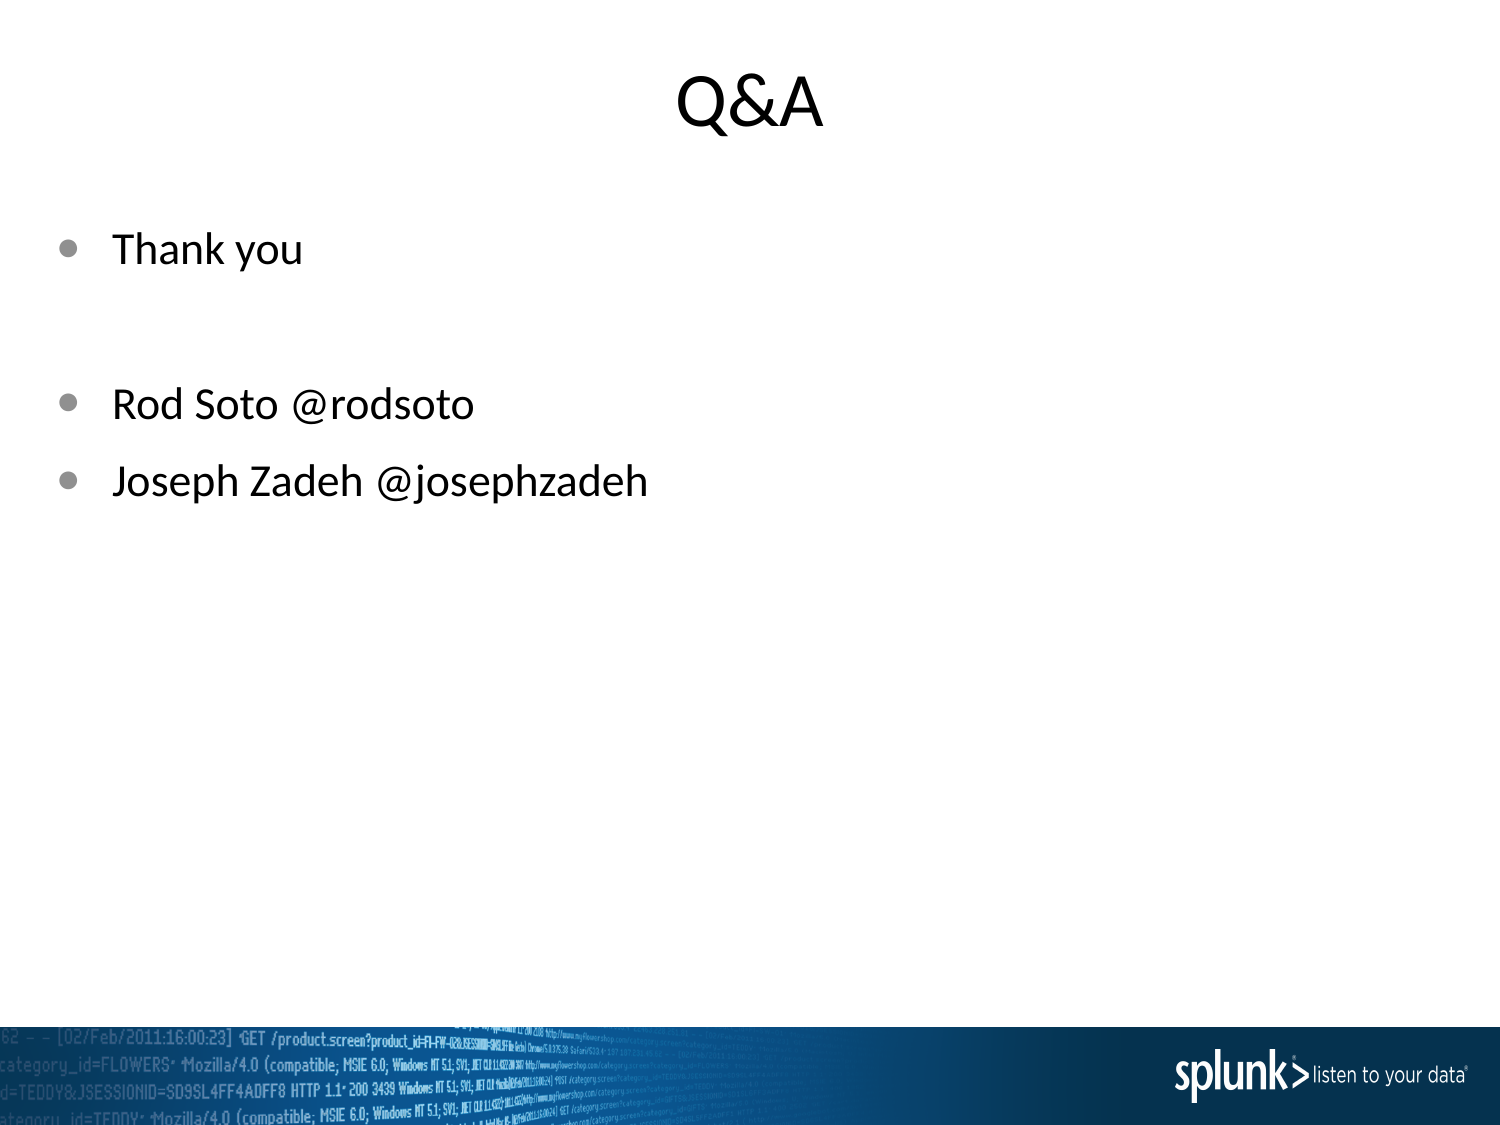

# Q&A
Thank you

Rod Soto @rodsoto
Joseph Zadeh @josephzadeh